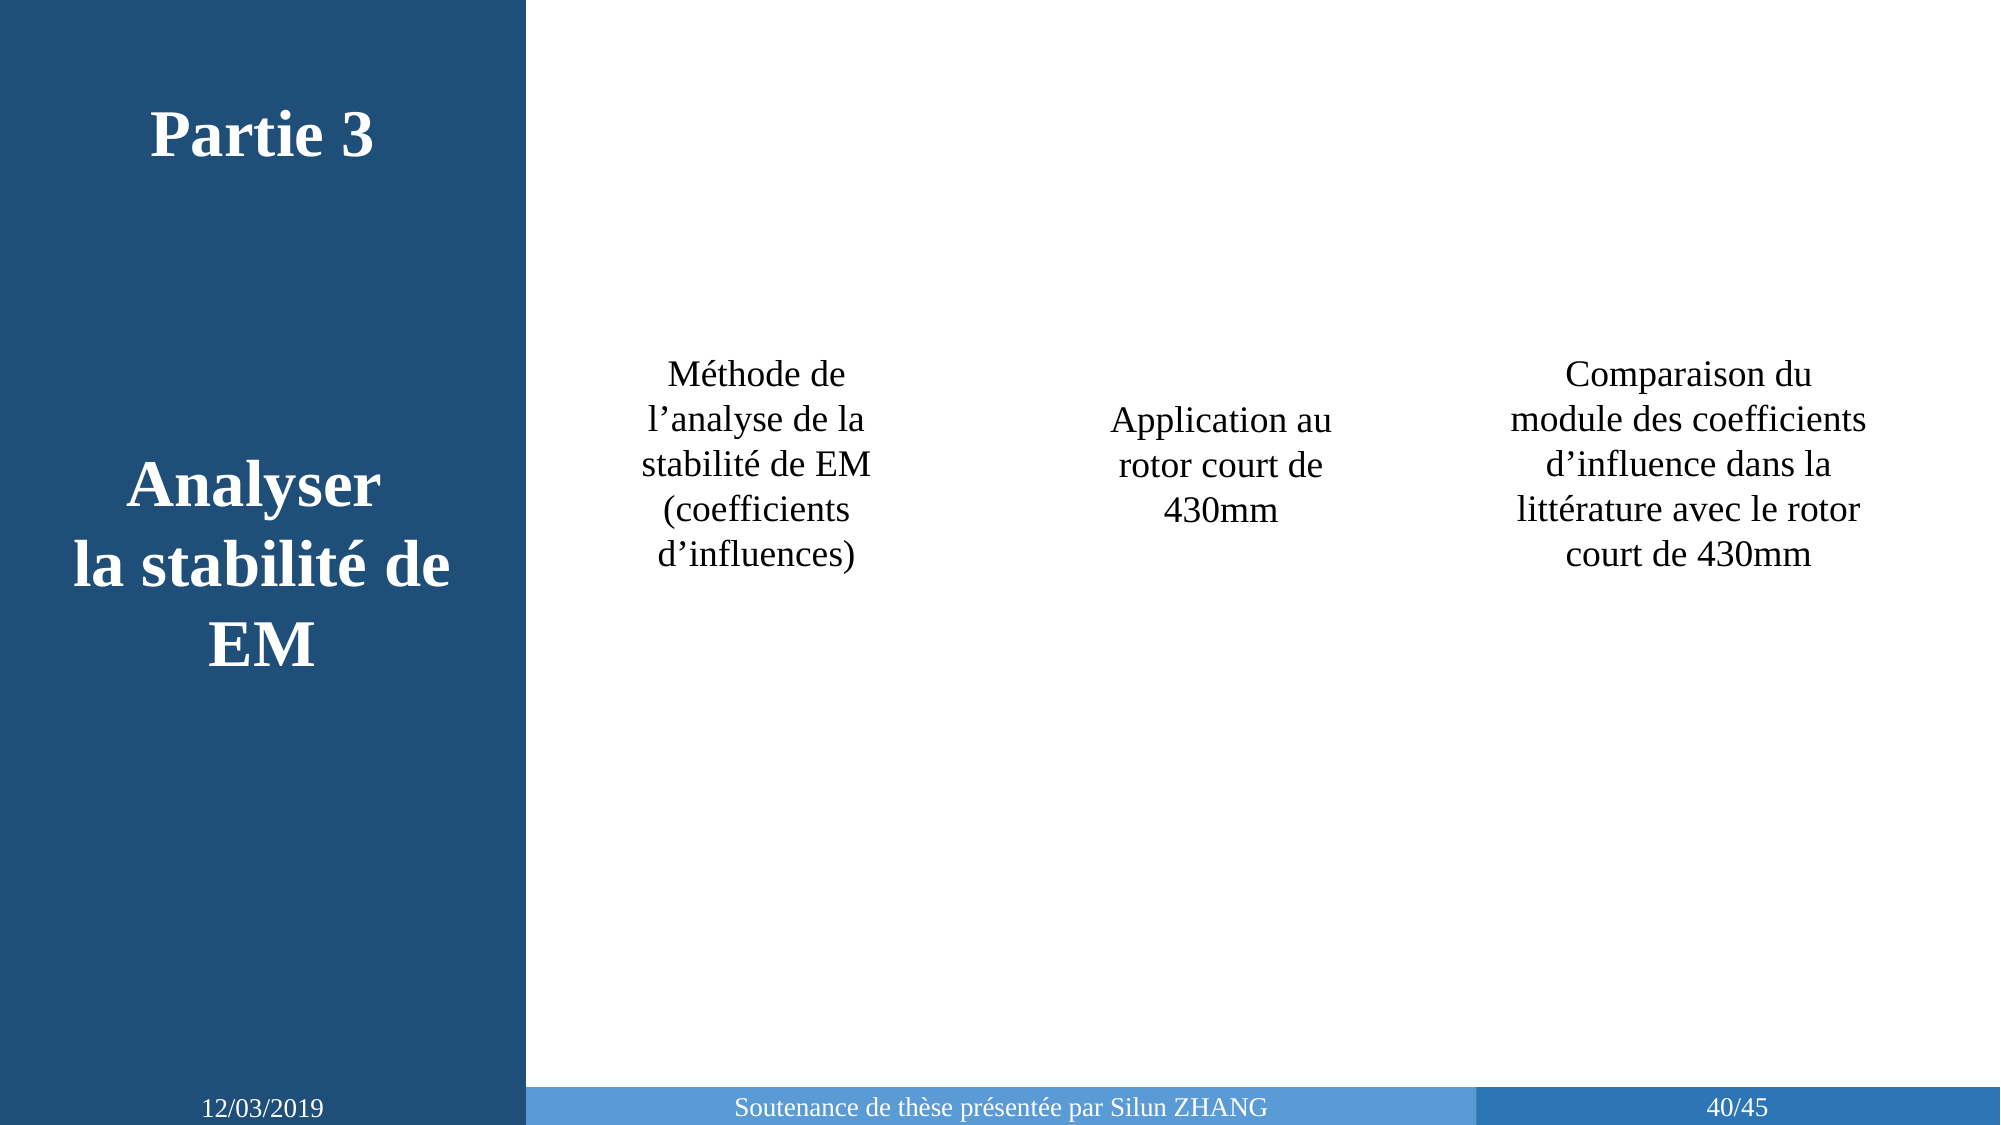

Partie 3
Méthode de l’analyse de la stabilité de EM
(coefficients d’influences)
Comparaison du module des coefficients d’influence dans la littérature avec le rotor court de 430mm
Application au
rotor court de 430mm
Analyser
la stabilité de EM
Soutenance de thèse présentée par Silun ZHANG
40/45
12/03/2019